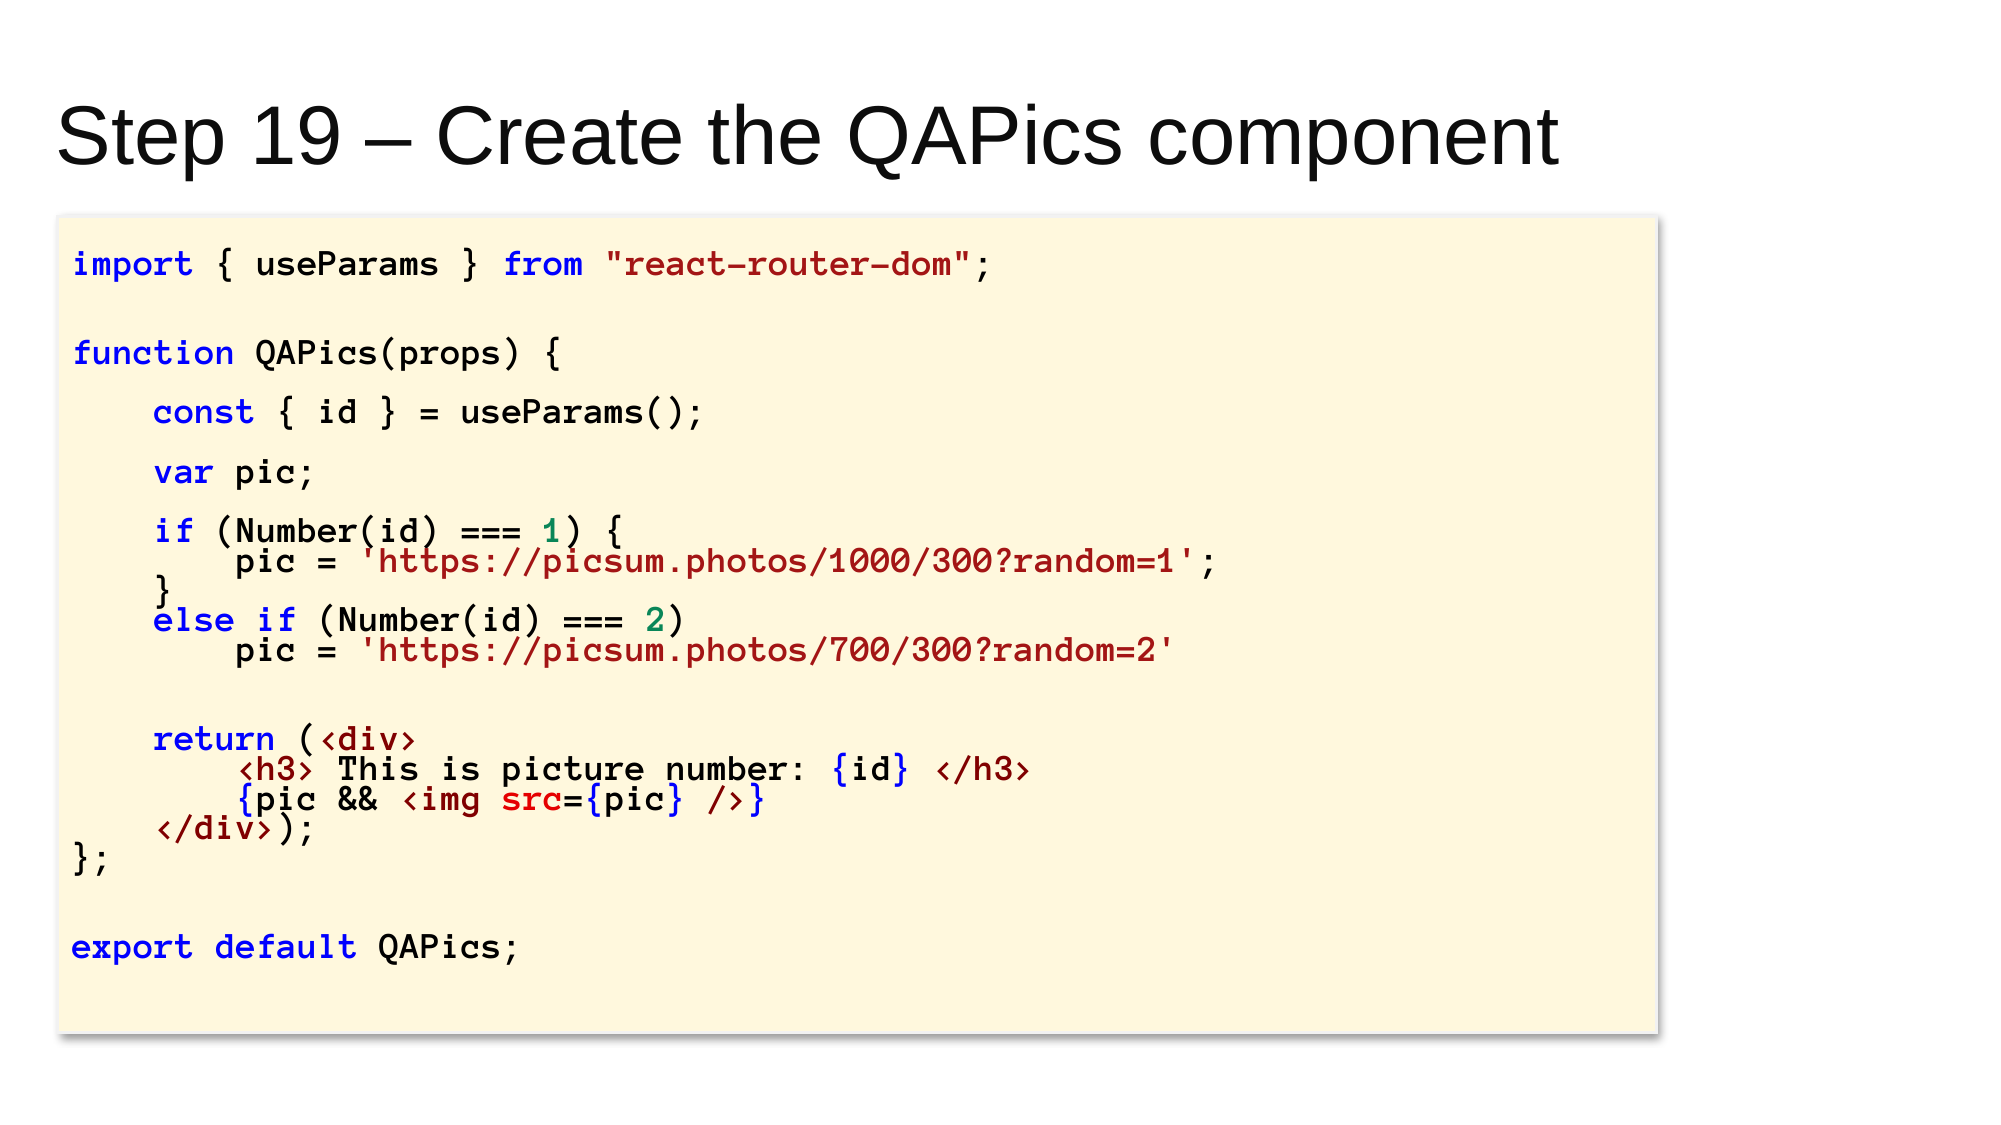

# Step 19 – Create the QAPics component

import { useParams } from "react-router-dom";

function QAPics(props) {

    const { id } = useParams();

    var pic;

    if (Number(id) === 1) {
        pic = 'https://picsum.photos/1000/300?random=1';
    }
    else if (Number(id) === 2)
        pic = 'https://picsum.photos/700/300?random=2'

    return (<div>
        <h3> This is picture number: {id} </h3>
        {pic && <img src={pic} />}
    </div>);
};

export default QAPics;